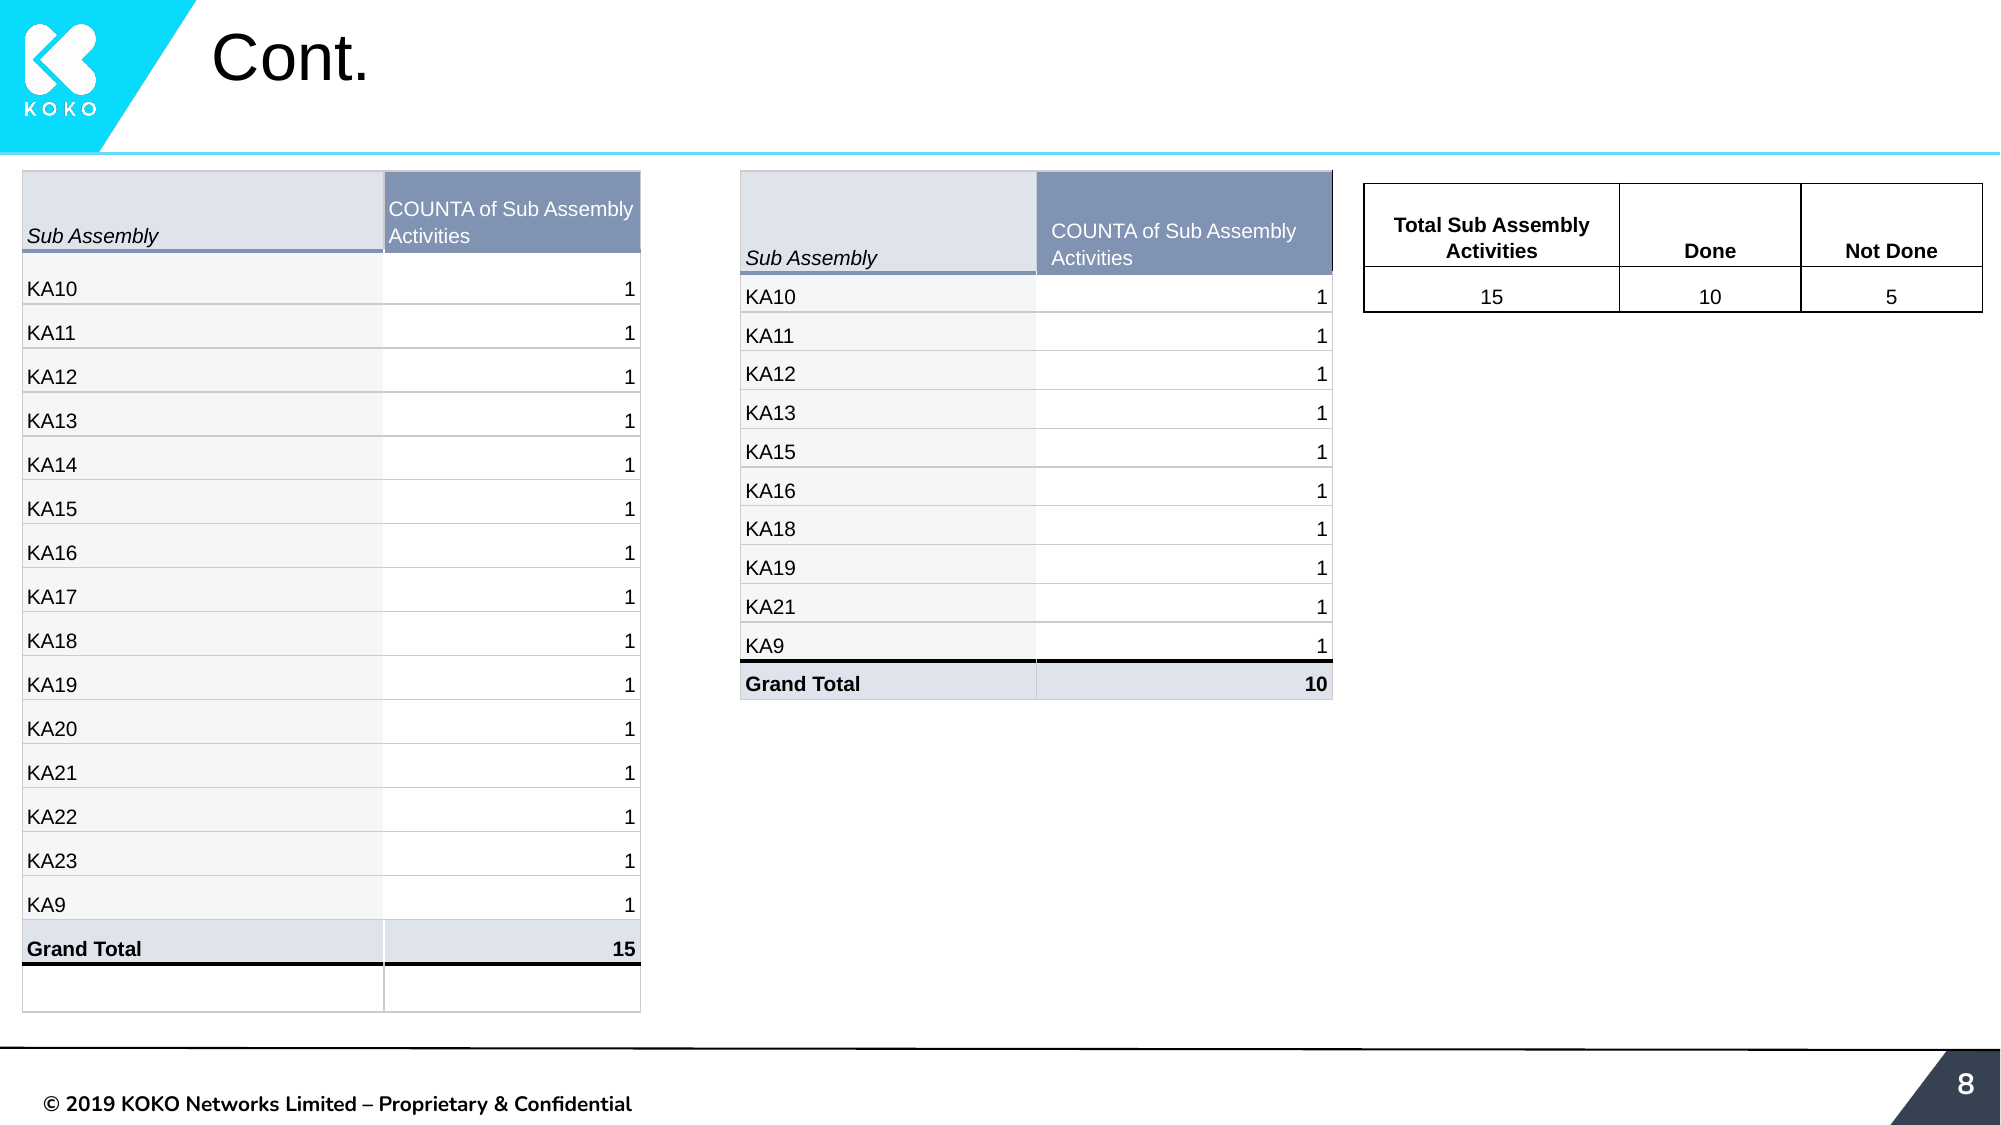

# Cont.
| Sub Assembly | COUNTA of Sub Assembly Activities |
| --- | --- |
| KA10 | 1 |
| KA11 | 1 |
| KA12 | 1 |
| KA13 | 1 |
| KA14 | 1 |
| KA15 | 1 |
| KA16 | 1 |
| KA17 | 1 |
| KA18 | 1 |
| KA19 | 1 |
| KA20 | 1 |
| KA21 | 1 |
| KA22 | 1 |
| KA23 | 1 |
| KA9 | 1 |
| Grand Total | 15 |
|  |  |
| Sub Assembly | COUNTA of Sub Assembly Activities |
| --- | --- |
| KA10 | 1 |
| KA11 | 1 |
| KA12 | 1 |
| KA13 | 1 |
| KA15 | 1 |
| KA16 | 1 |
| KA18 | 1 |
| KA19 | 1 |
| KA21 | 1 |
| KA9 | 1 |
| Grand Total | 10 |
| Total Sub Assembly Activities | Done | Not Done |
| --- | --- | --- |
| 15 | 10 | 5 |
8